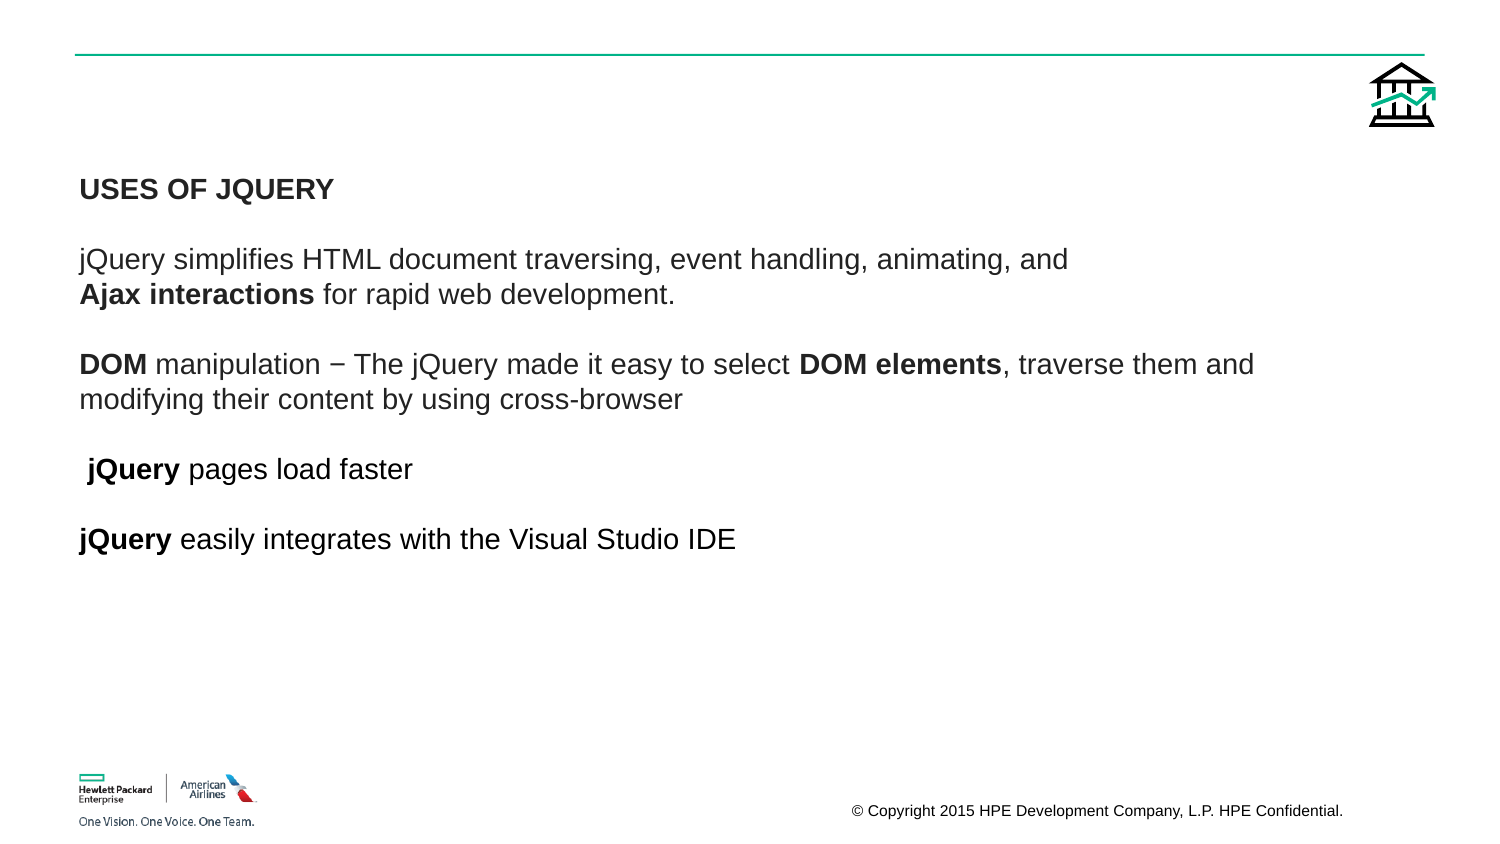

USES OF JQUERY

jQuery simplifies HTML document traversing, event handling, animating, and
Ajax interactions for rapid web development.

DOM manipulation − The jQuery made it easy to select DOM elements, traverse them and
modifying their content by using cross-browser

 jQuery pages load faster

jQuery easily integrates with the Visual Studio IDE